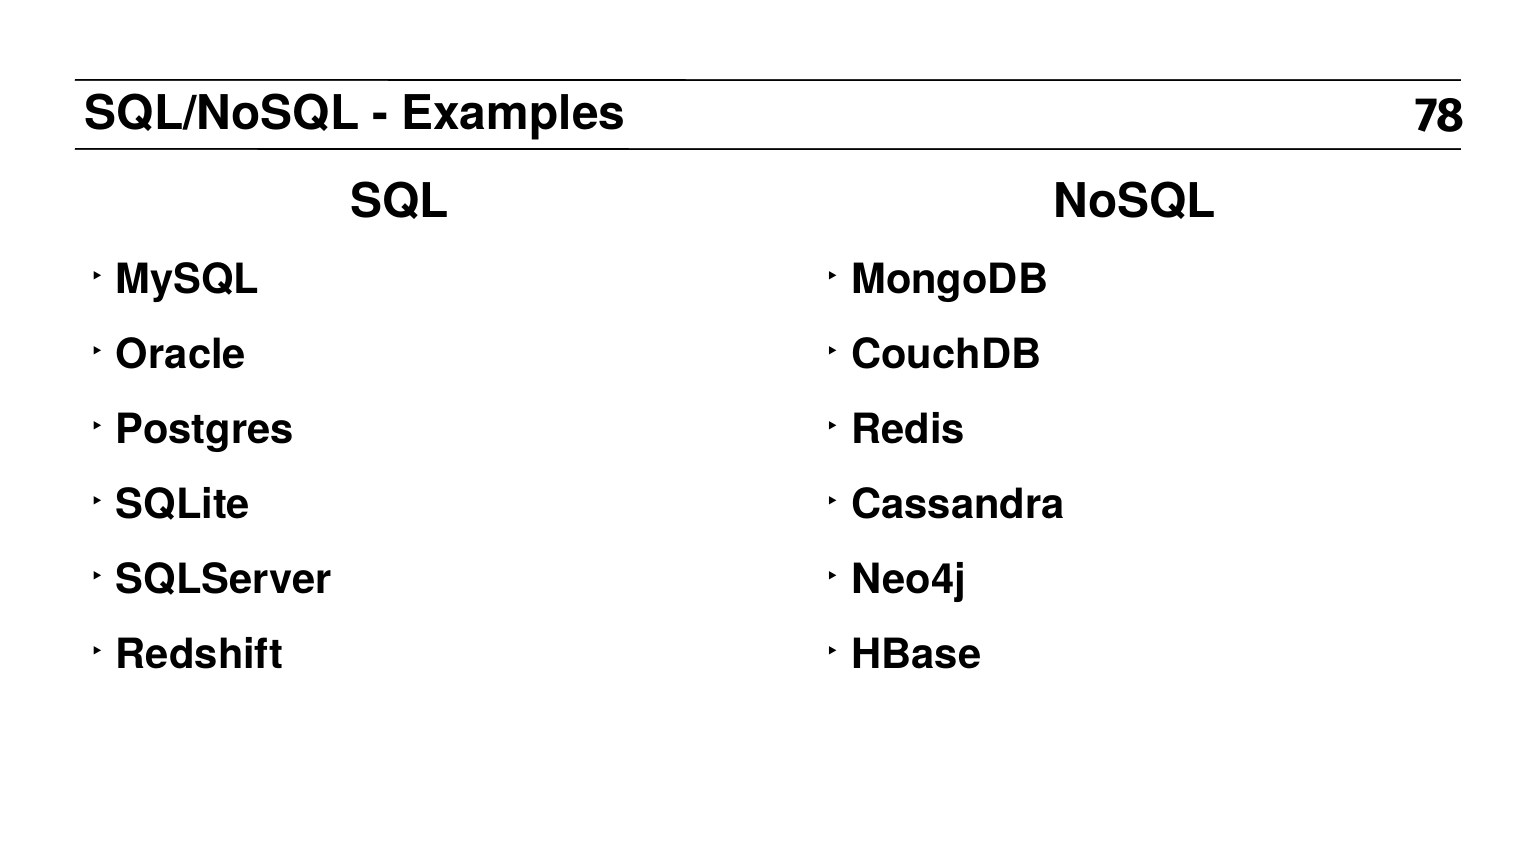

# SQL/NoSQL - Examples
78

SQL
MySQL
Oracle
Postgres
SQLite
SQLServer
Redshift
NoSQL
MongoDB
CouchDB
Redis
Cassandra
Neo4j
HBase